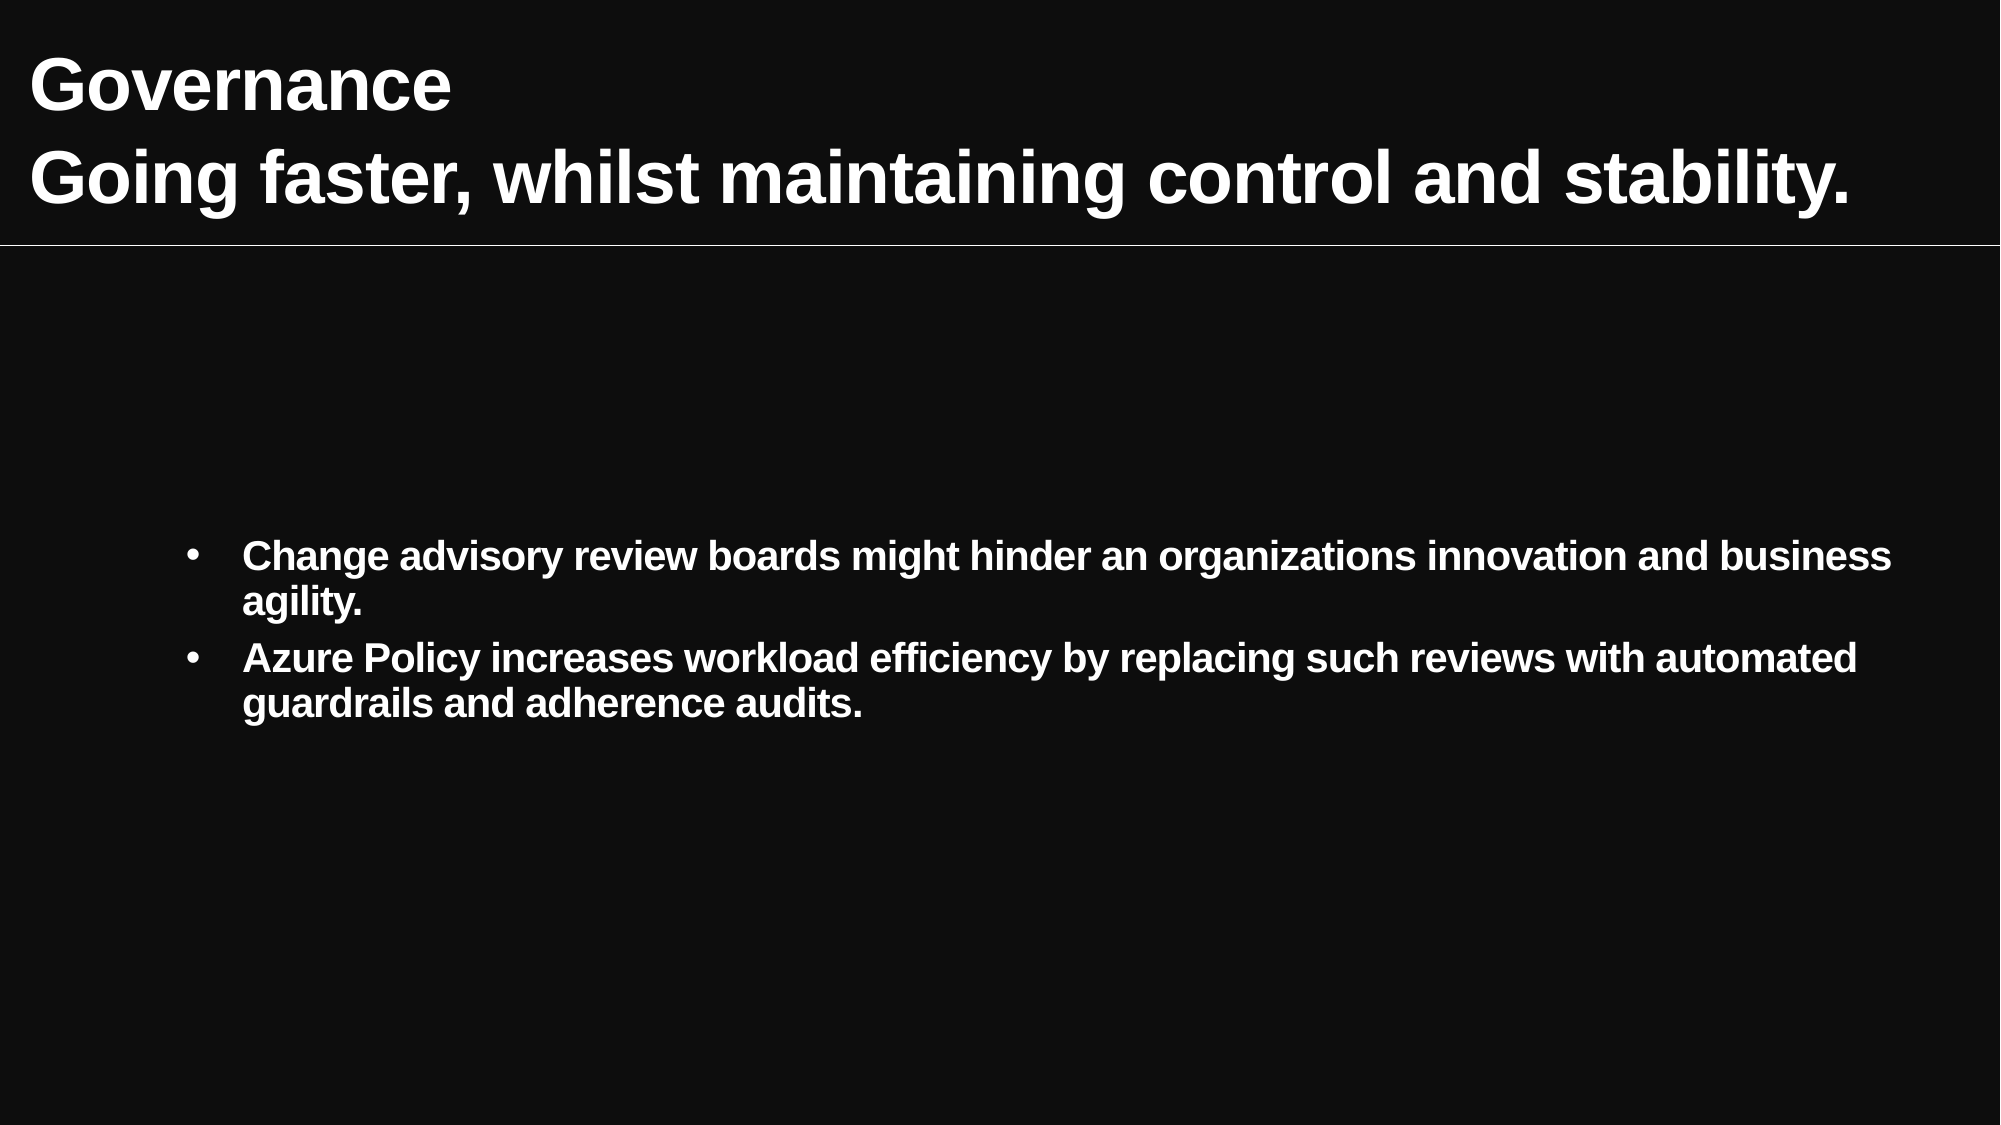

Governance
Going faster, whilst maintaining control and stability.
Change advisory review boards might hinder an organizations innovation and business agility.
Azure Policy increases workload efficiency by replacing such reviews with automated guardrails and adherence audits.